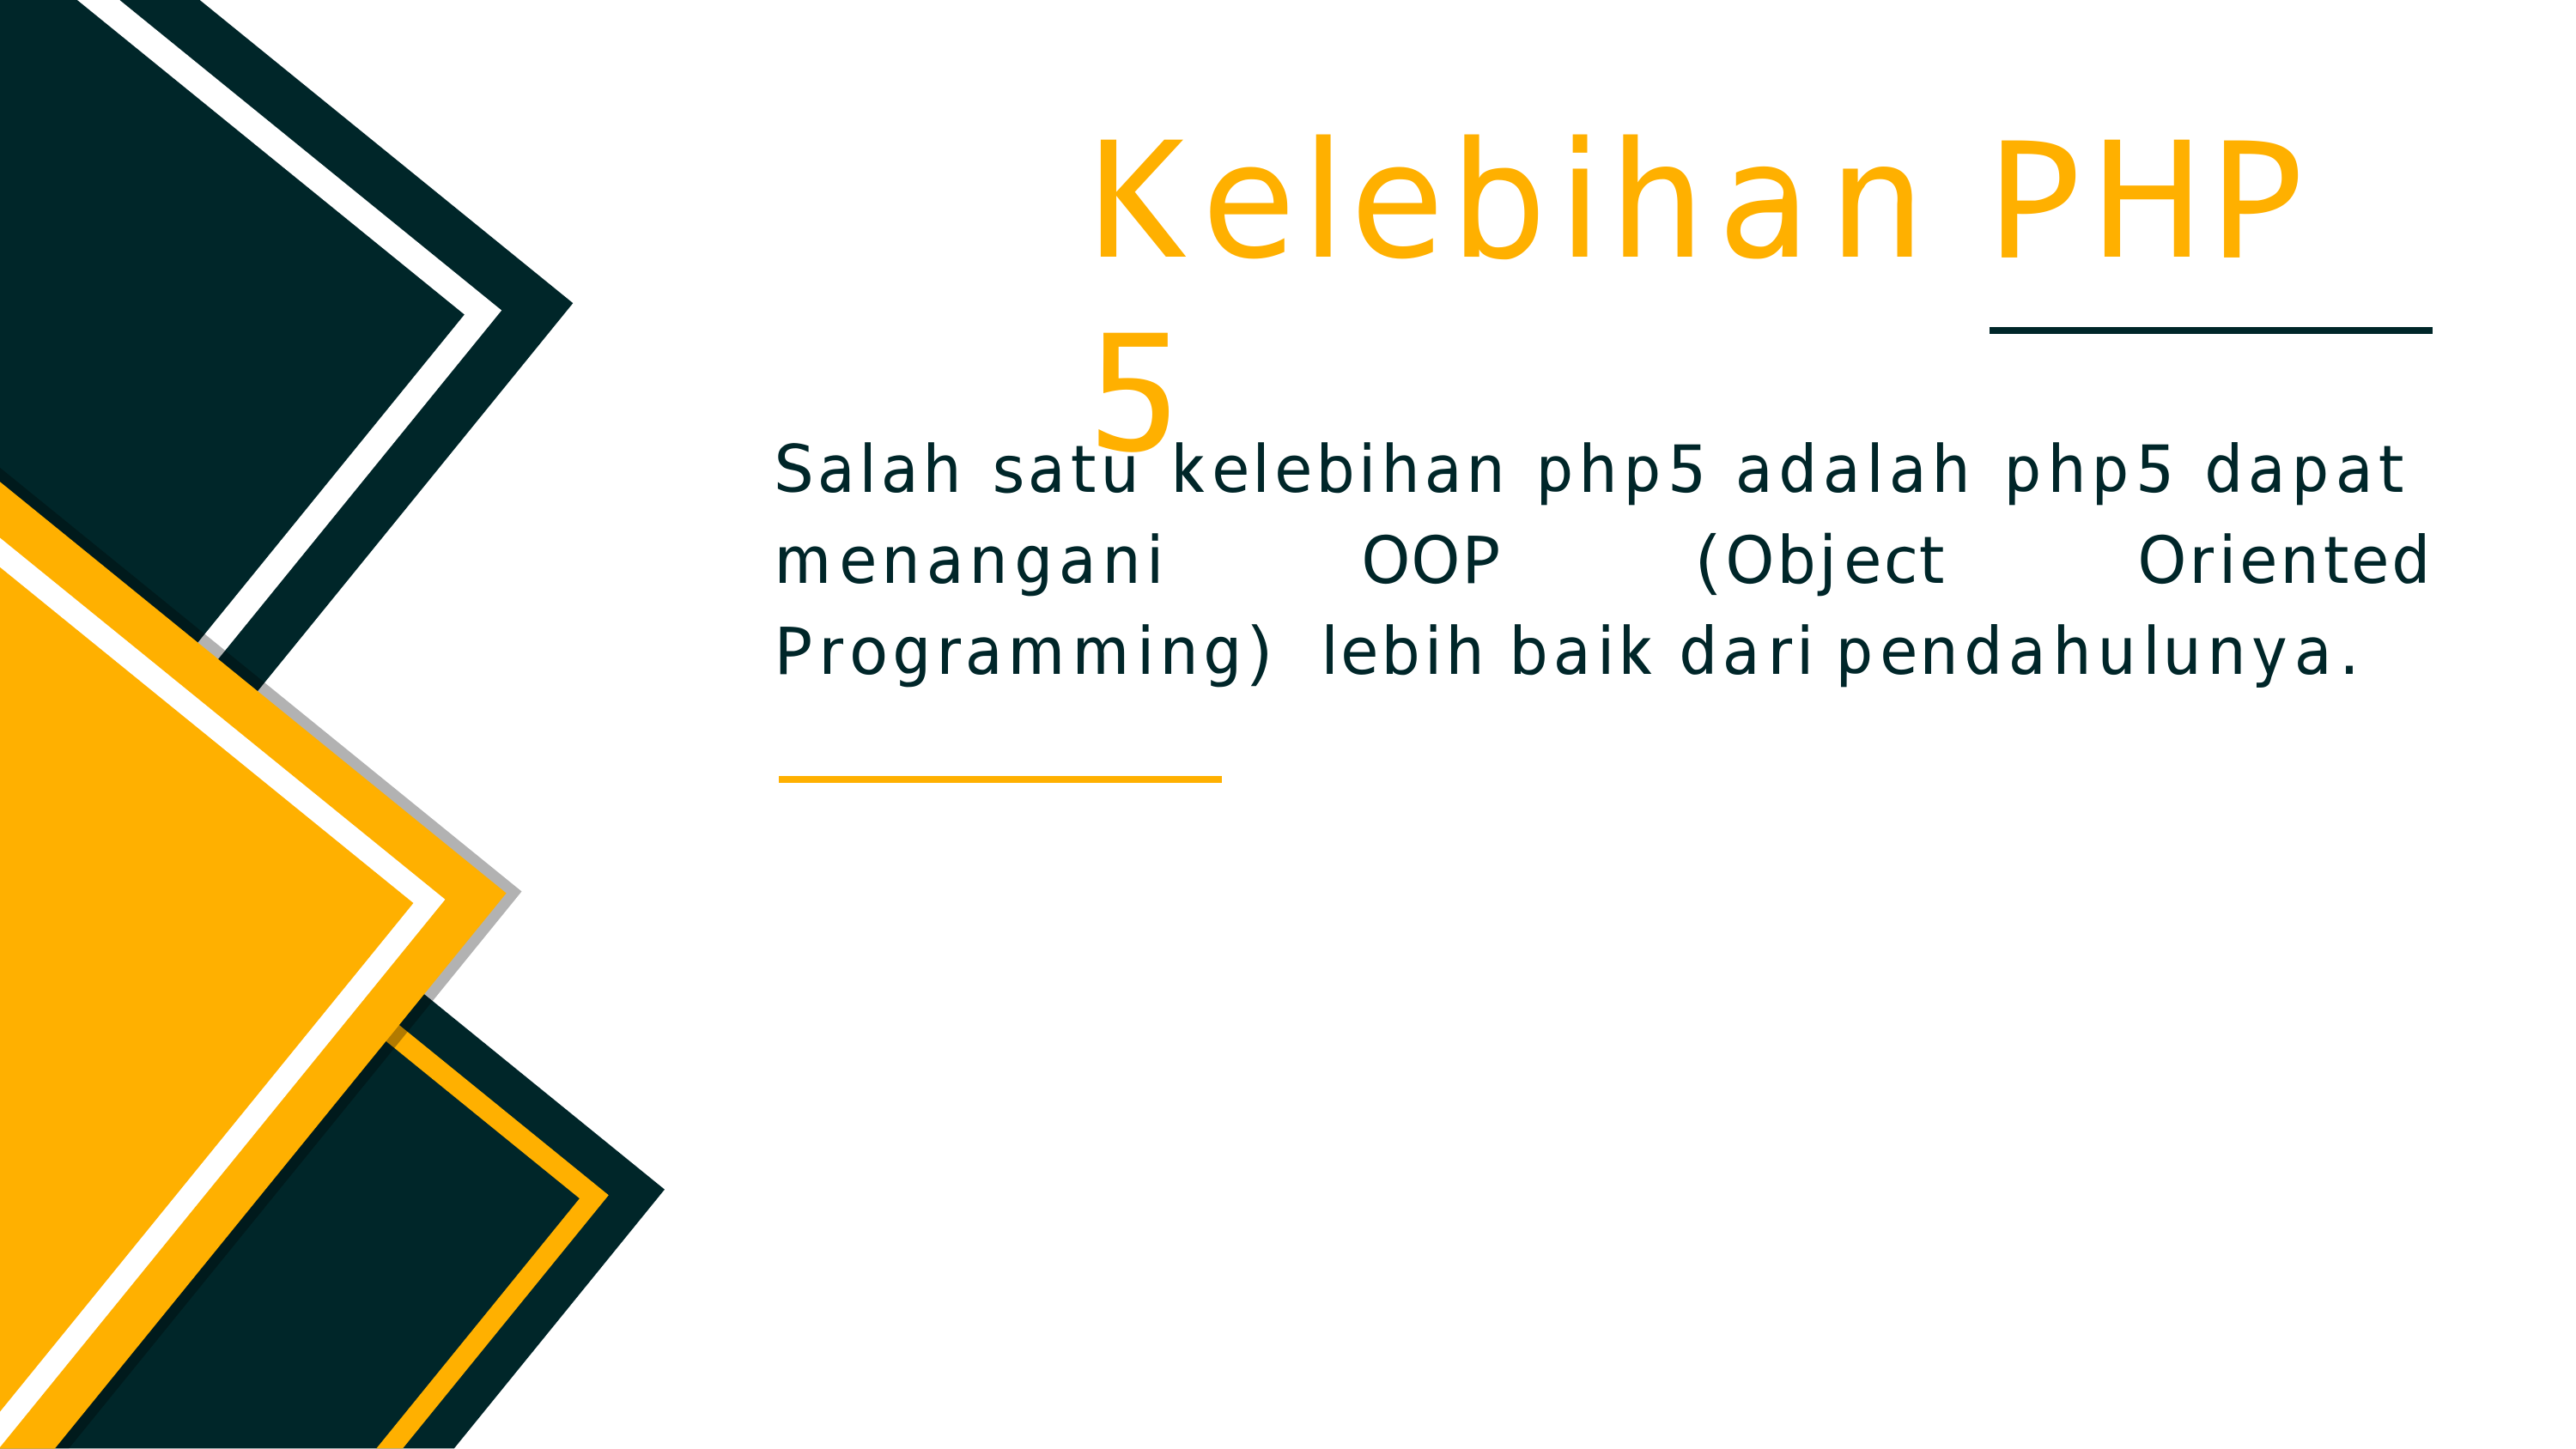

Kelebihan PHP 5

Salah satu kelebihan php5 adalah php5 dapat  menangani OOP (Object Oriented Programming)  lebih baik dari pendahulunya.